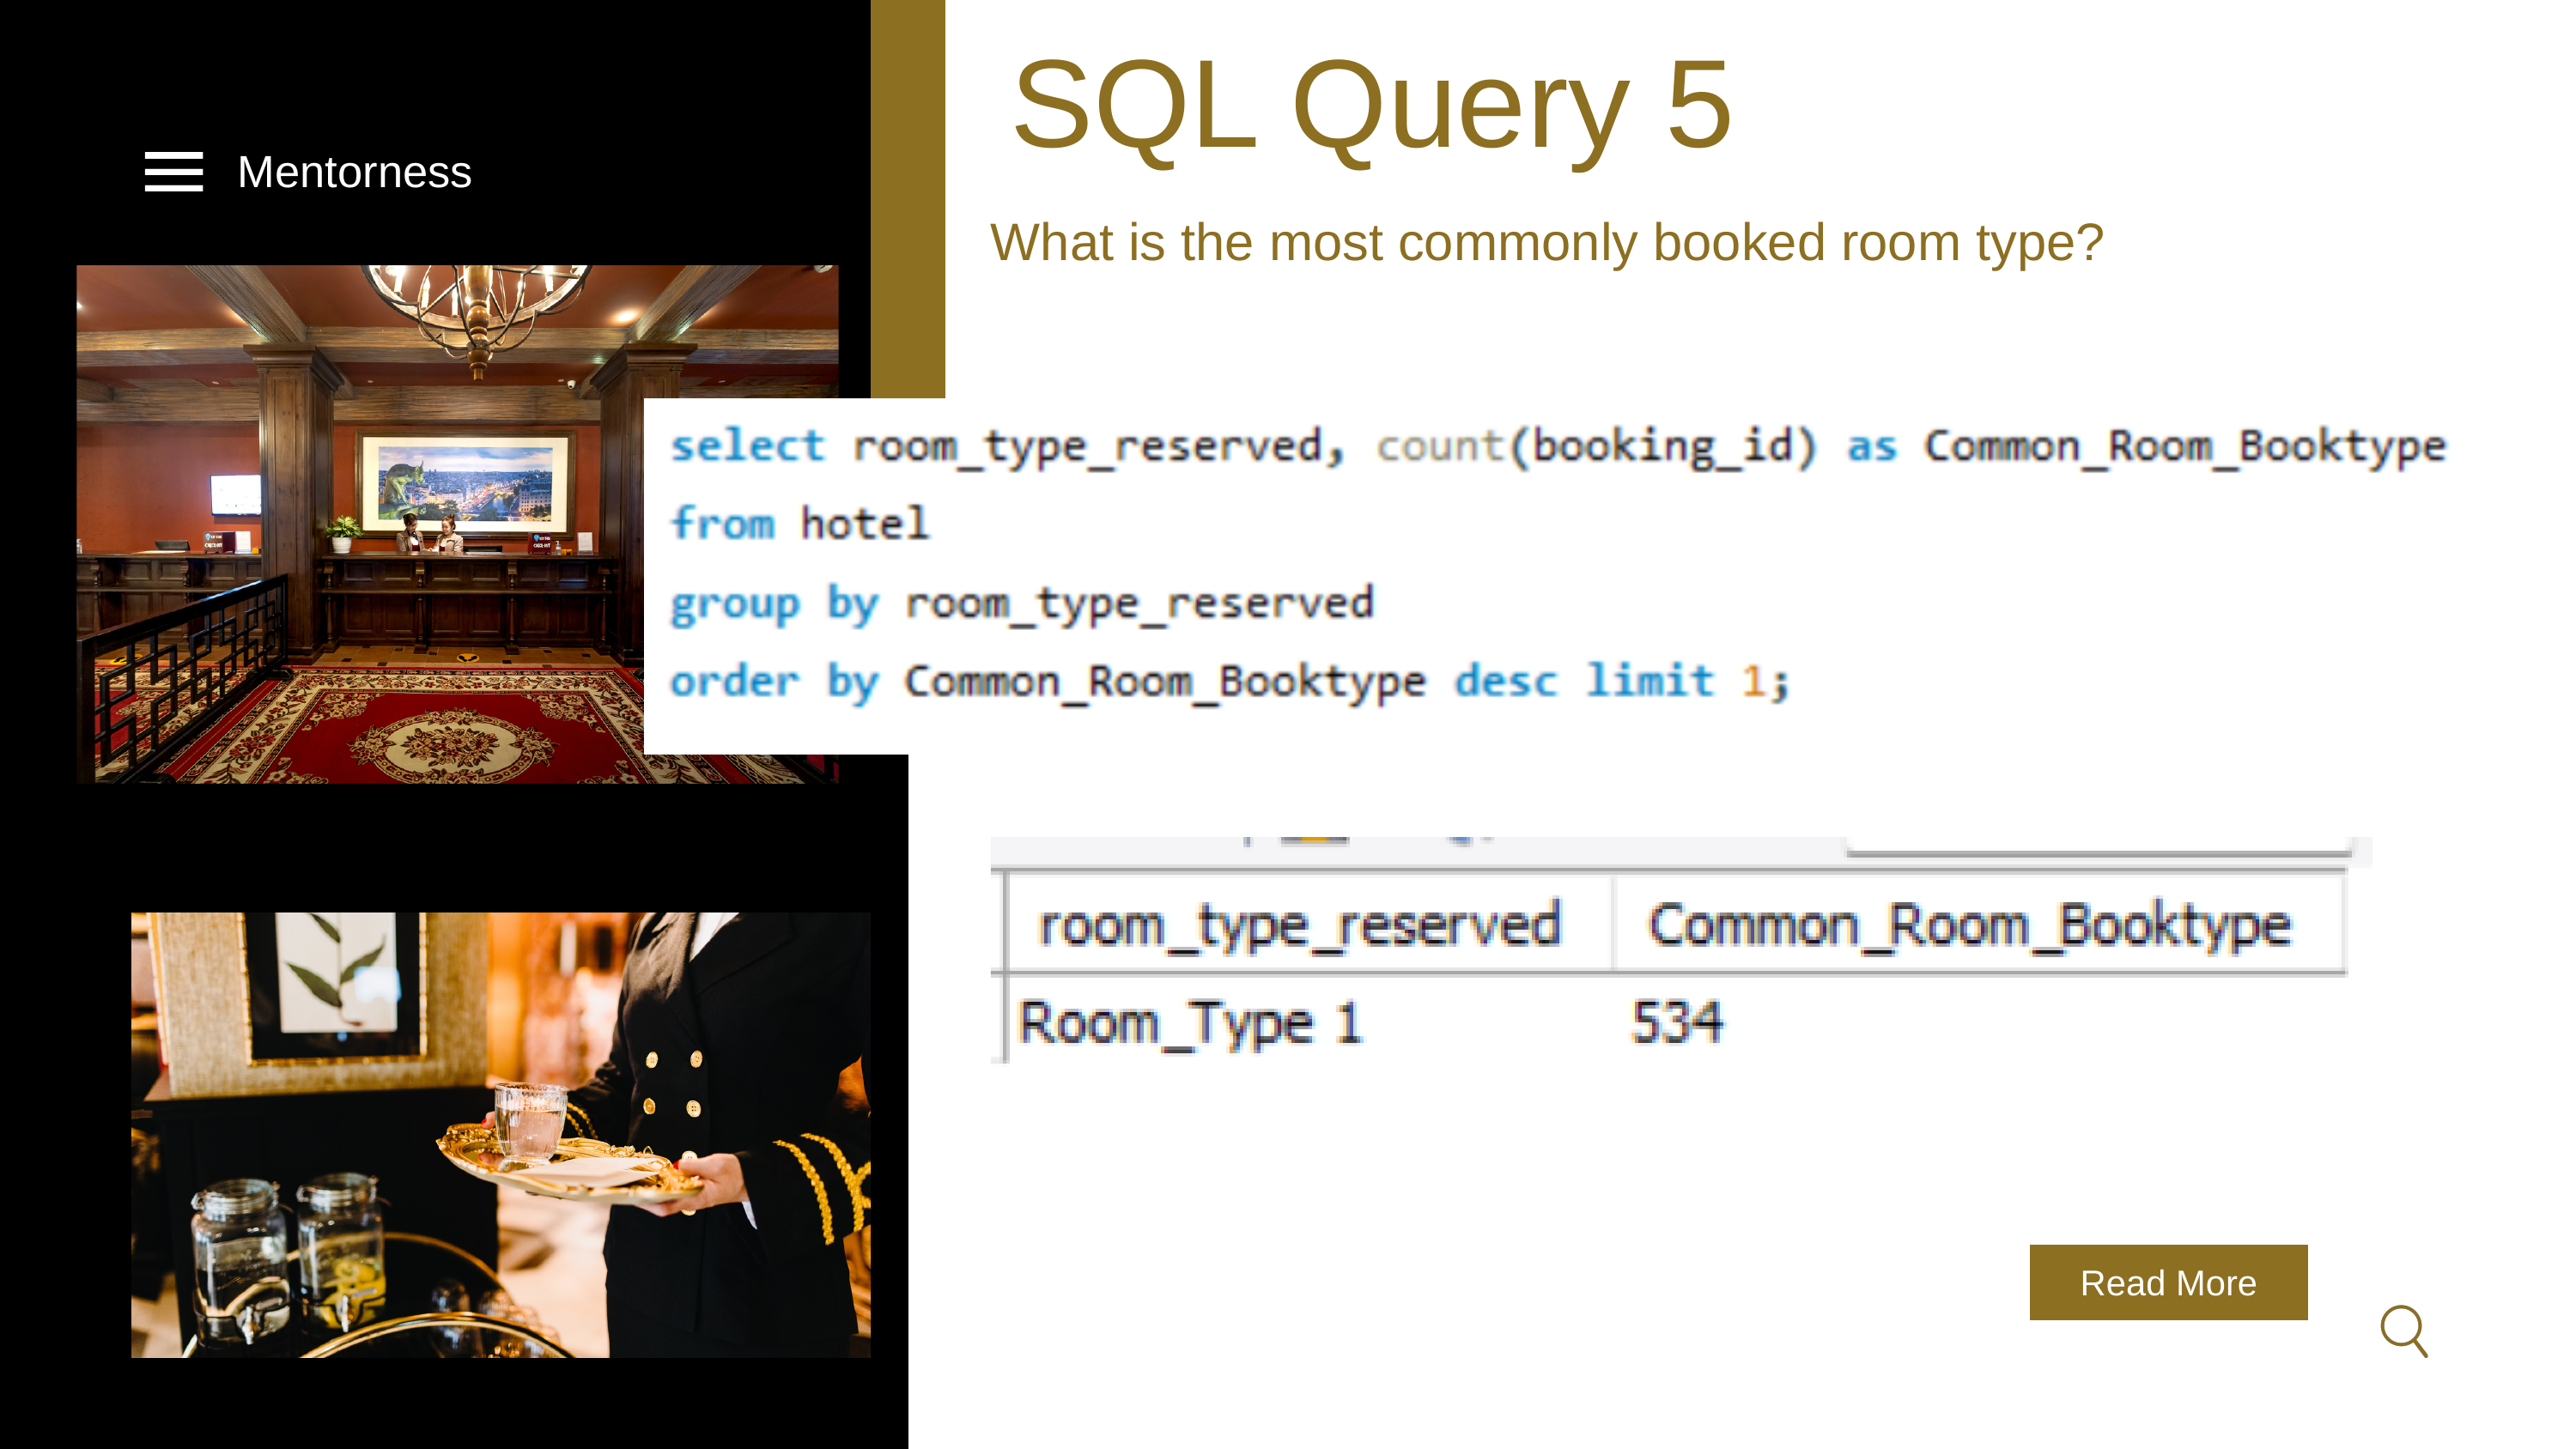

SQL Query 5
Mentorness

What is the most commonly booked room type?

Read More